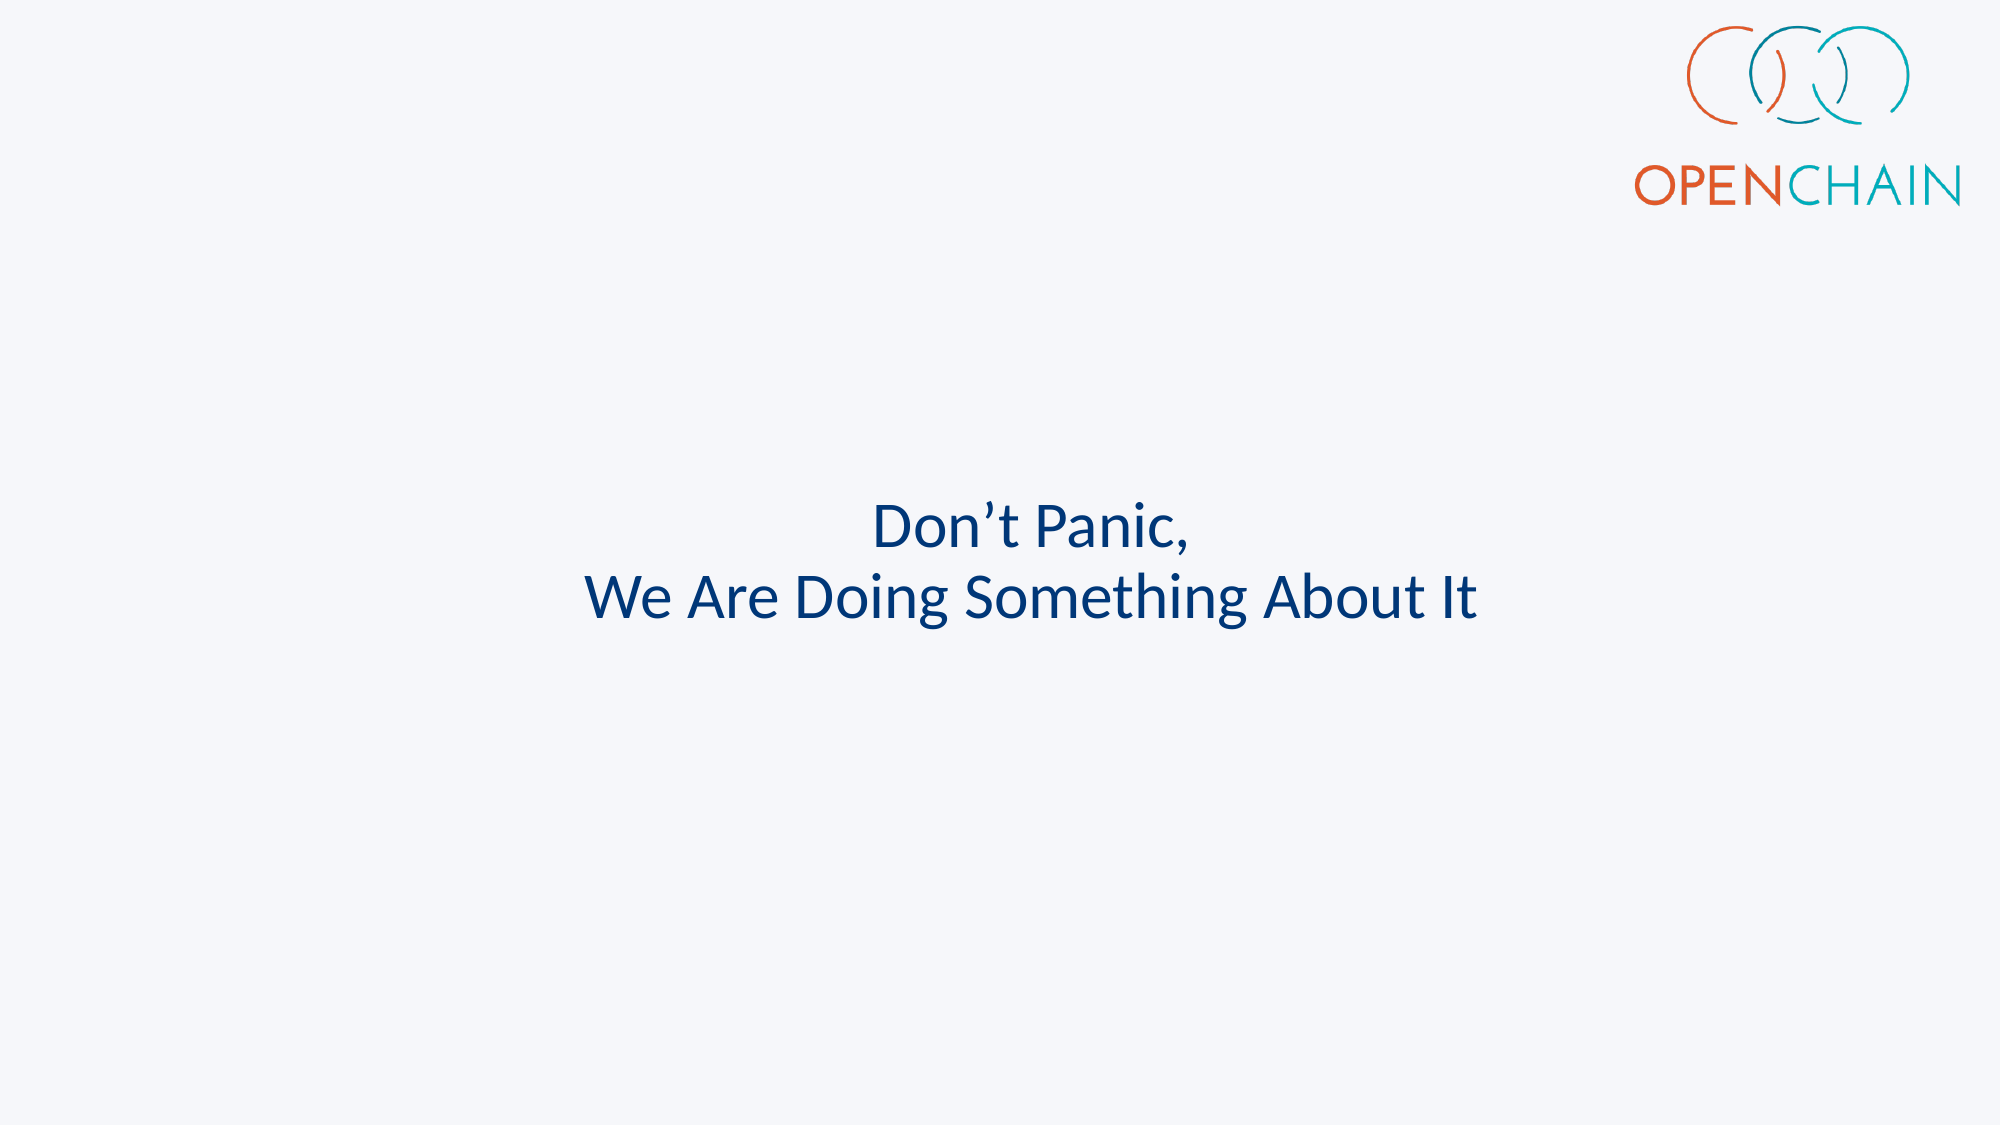

# Don’t Panic, We Are Doing Something About It